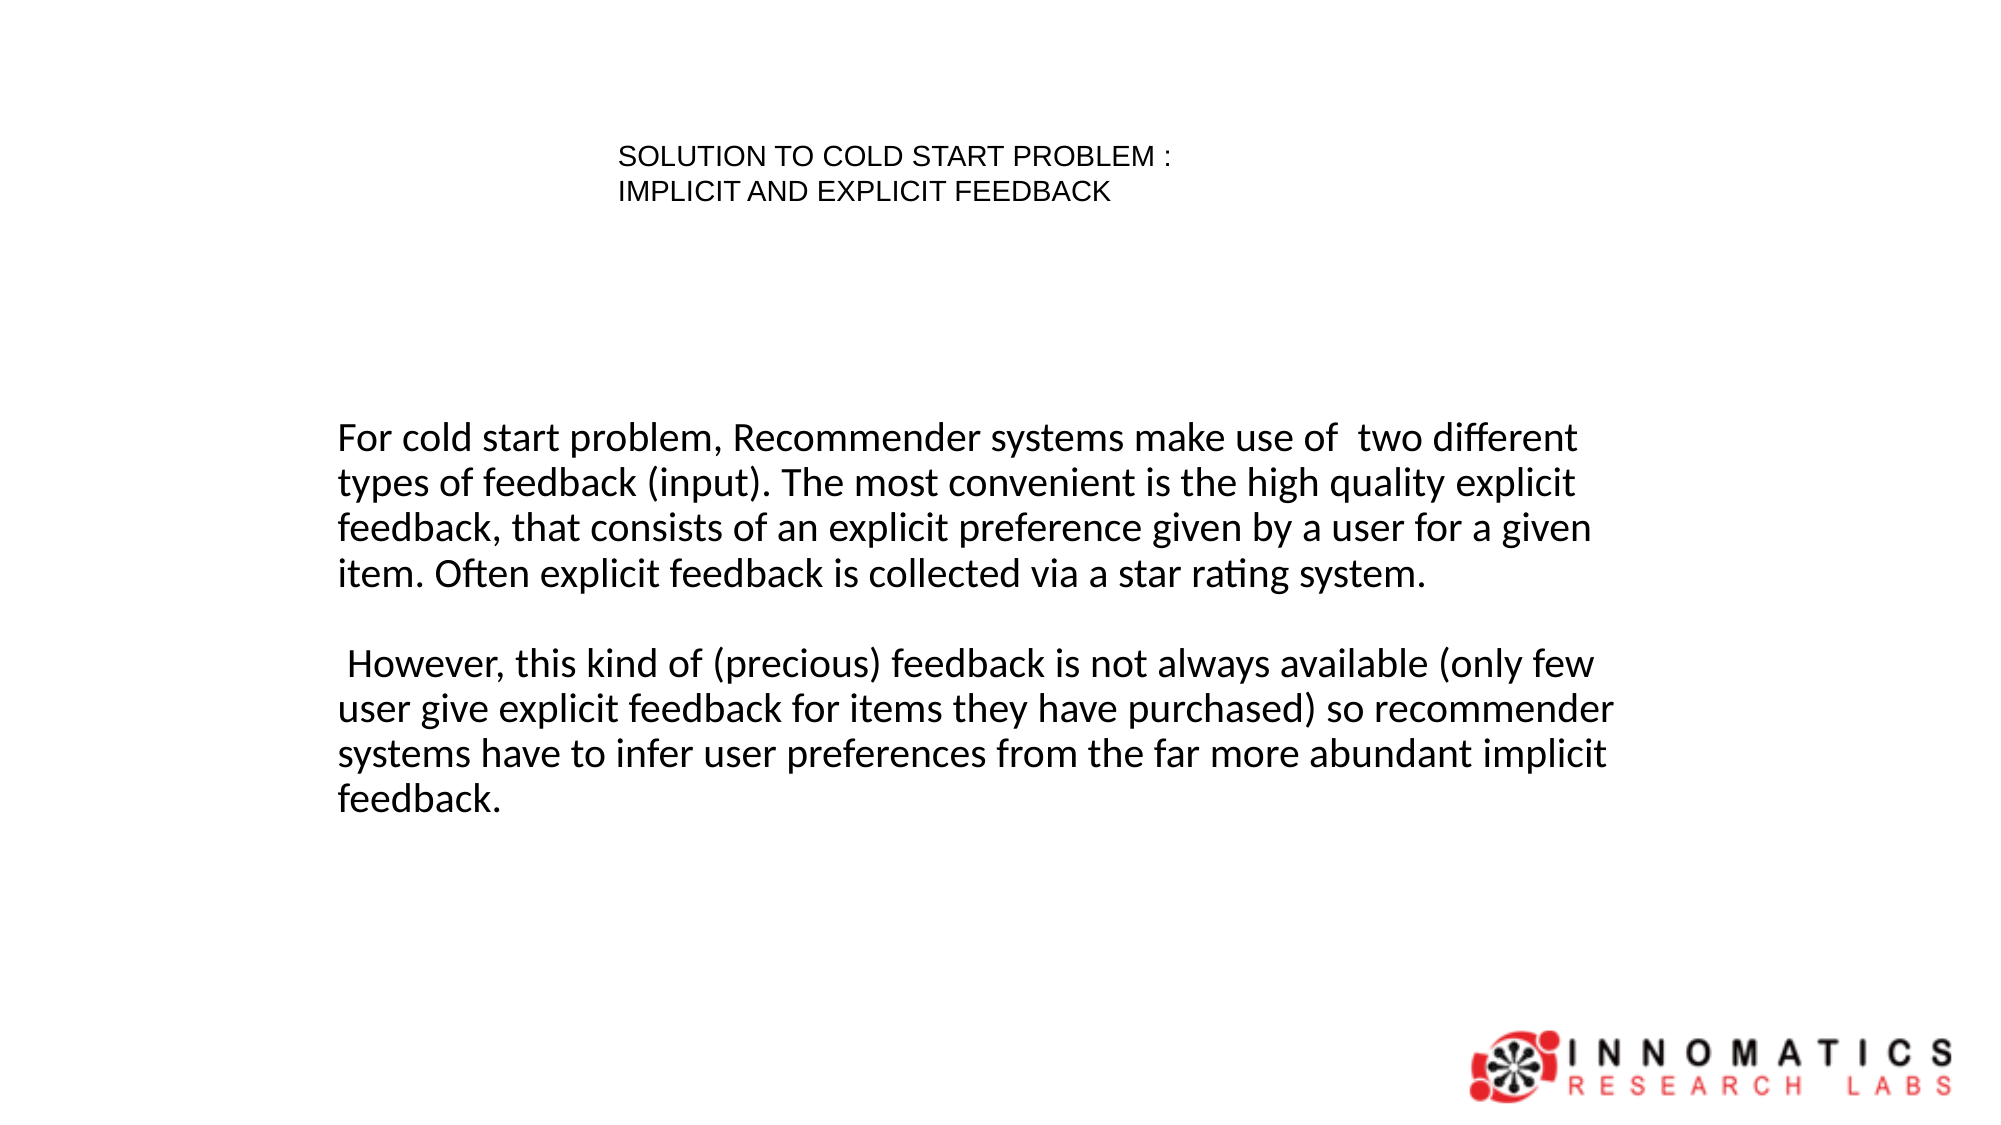

SOLUTION TO COLD START PROBLEM : 
IMPLICIT AND EXPLICIT FEEDBACK
# For cold start problem, Recommender systems make use of  two different types of feedback (input). The most convenient is the high quality explicit feedback, that consists of an explicit preference given by a user for a given item. Often explicit feedback is collected via a star rating system.  However, this kind of (precious) feedback is not always available (only few user give explicit feedback for items they have purchased) so recommender systems have to infer user preferences from the far more abundant implicit feedback.